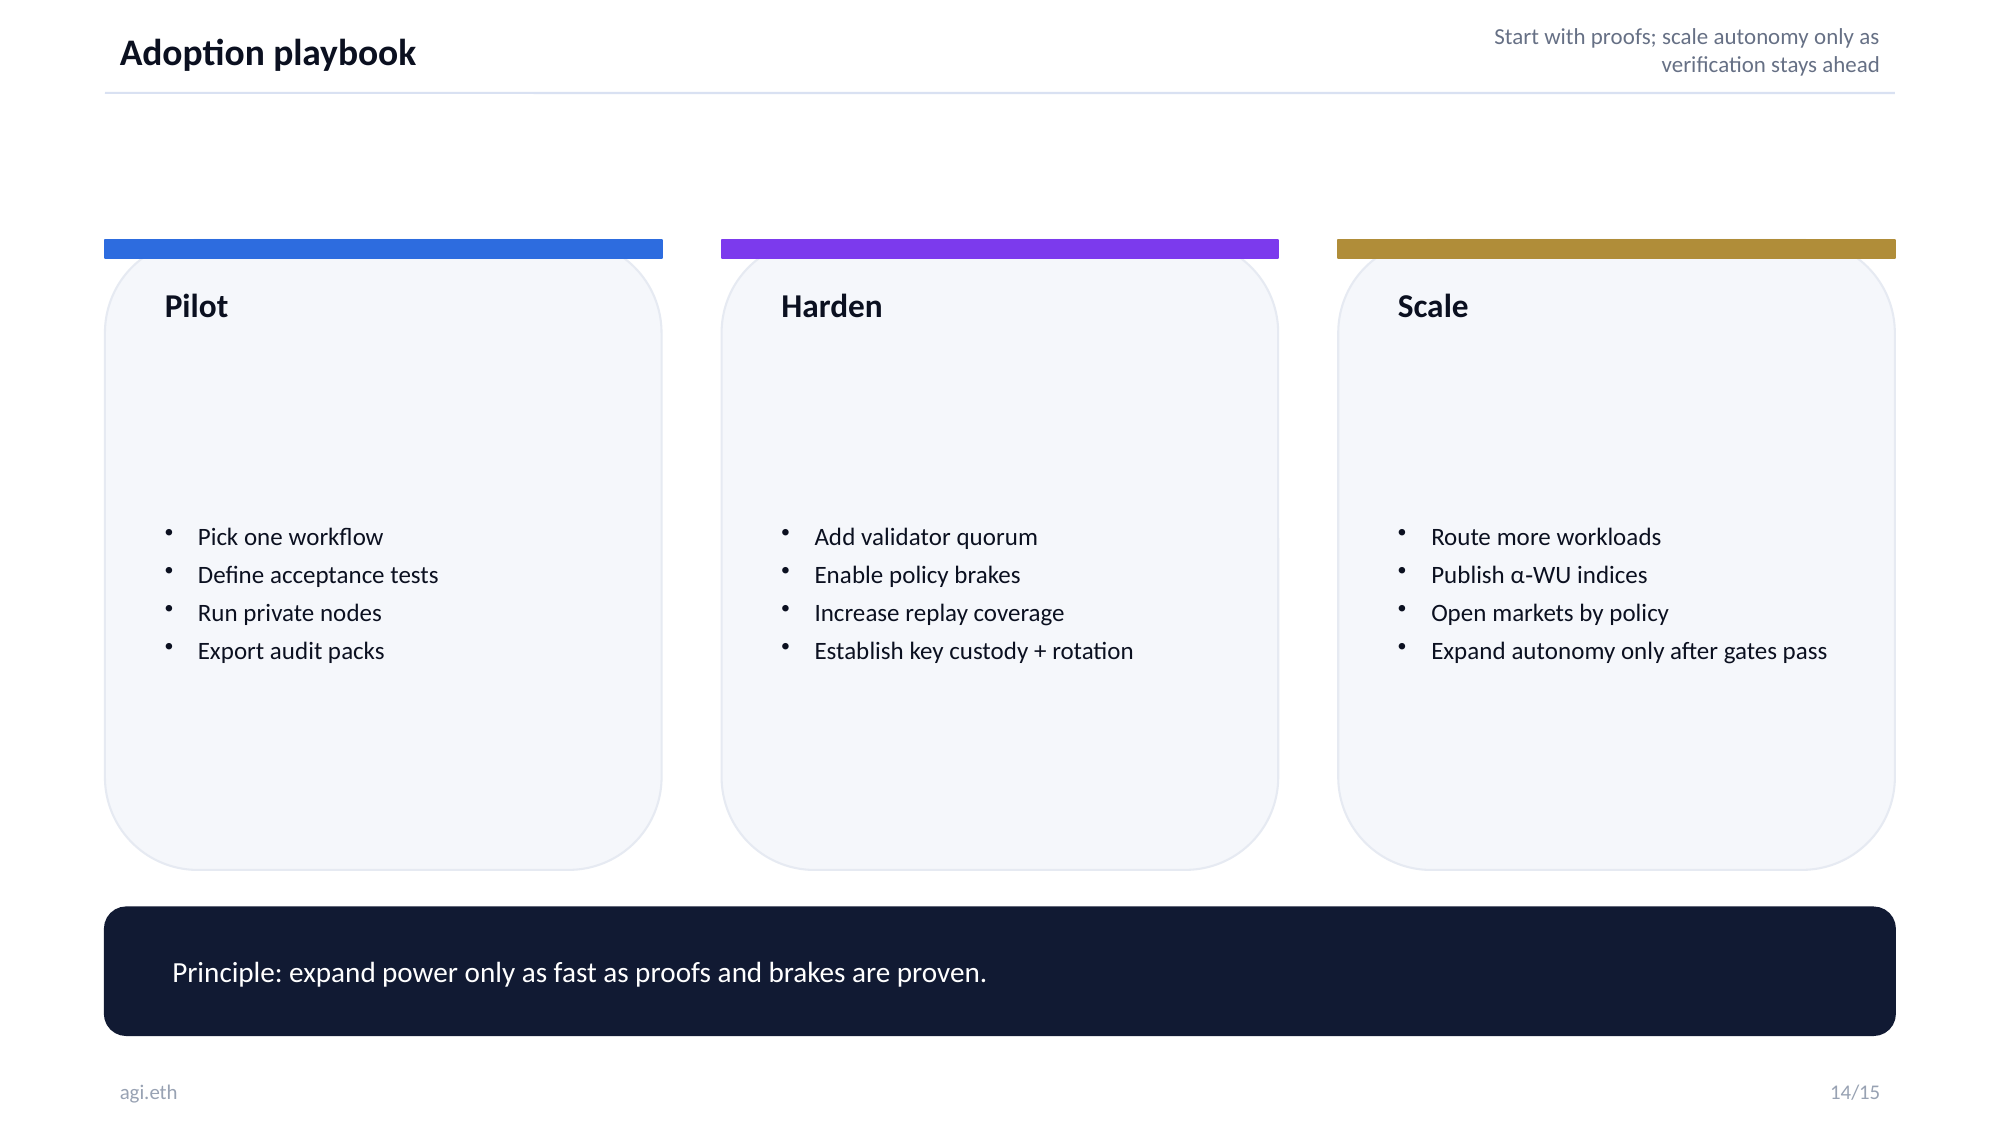

Adoption playbook
Start with proofs; scale autonomy only as verification stays ahead

Pilot
Harden
Scale
Pick one workflow
Define acceptance tests
Run private nodes
Export audit packs
Add validator quorum
Enable policy brakes
Increase replay coverage
Establish key custody + rotation
Route more workloads
Publish α‑WU indices
Open markets by policy
Expand autonomy only after gates pass

Principle: expand power only as fast as proofs and brakes are proven.
agi.eth
14/15